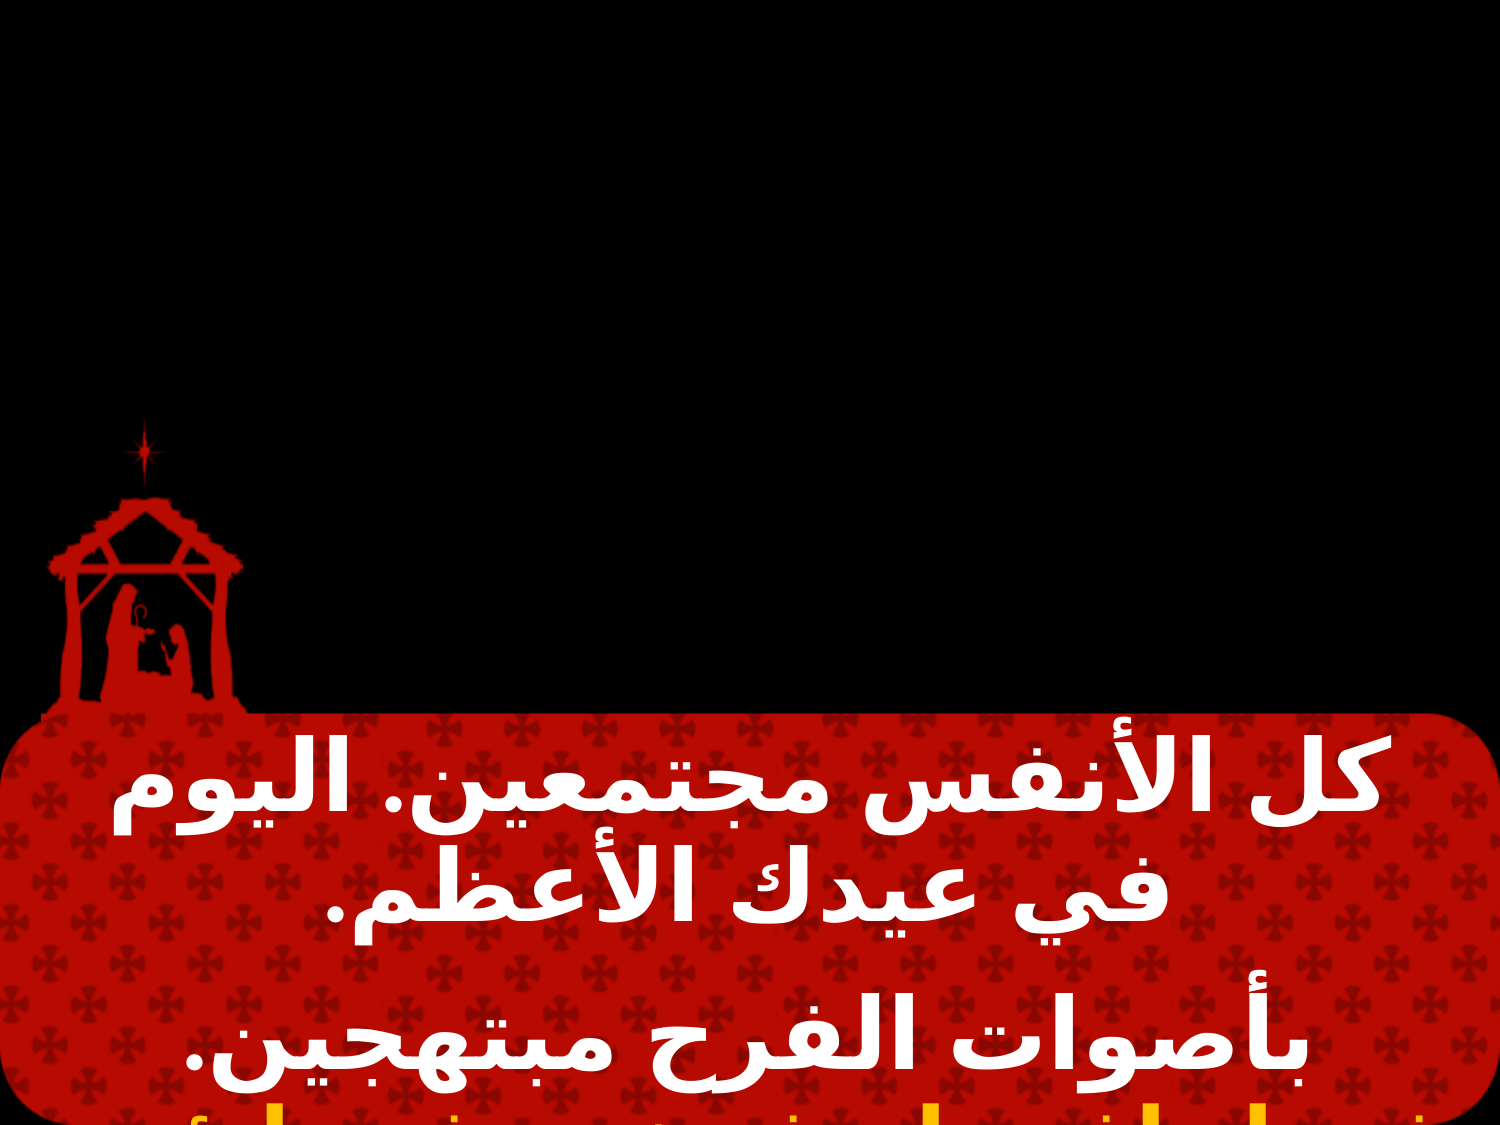

#
| كل الأنفس مجتمعين. اليوم في عيدك الأعظم. |
| --- |
|  |
| بأصوات الفرح مبتهجين. في إيتاف ماسف خين فيسليئيم. |